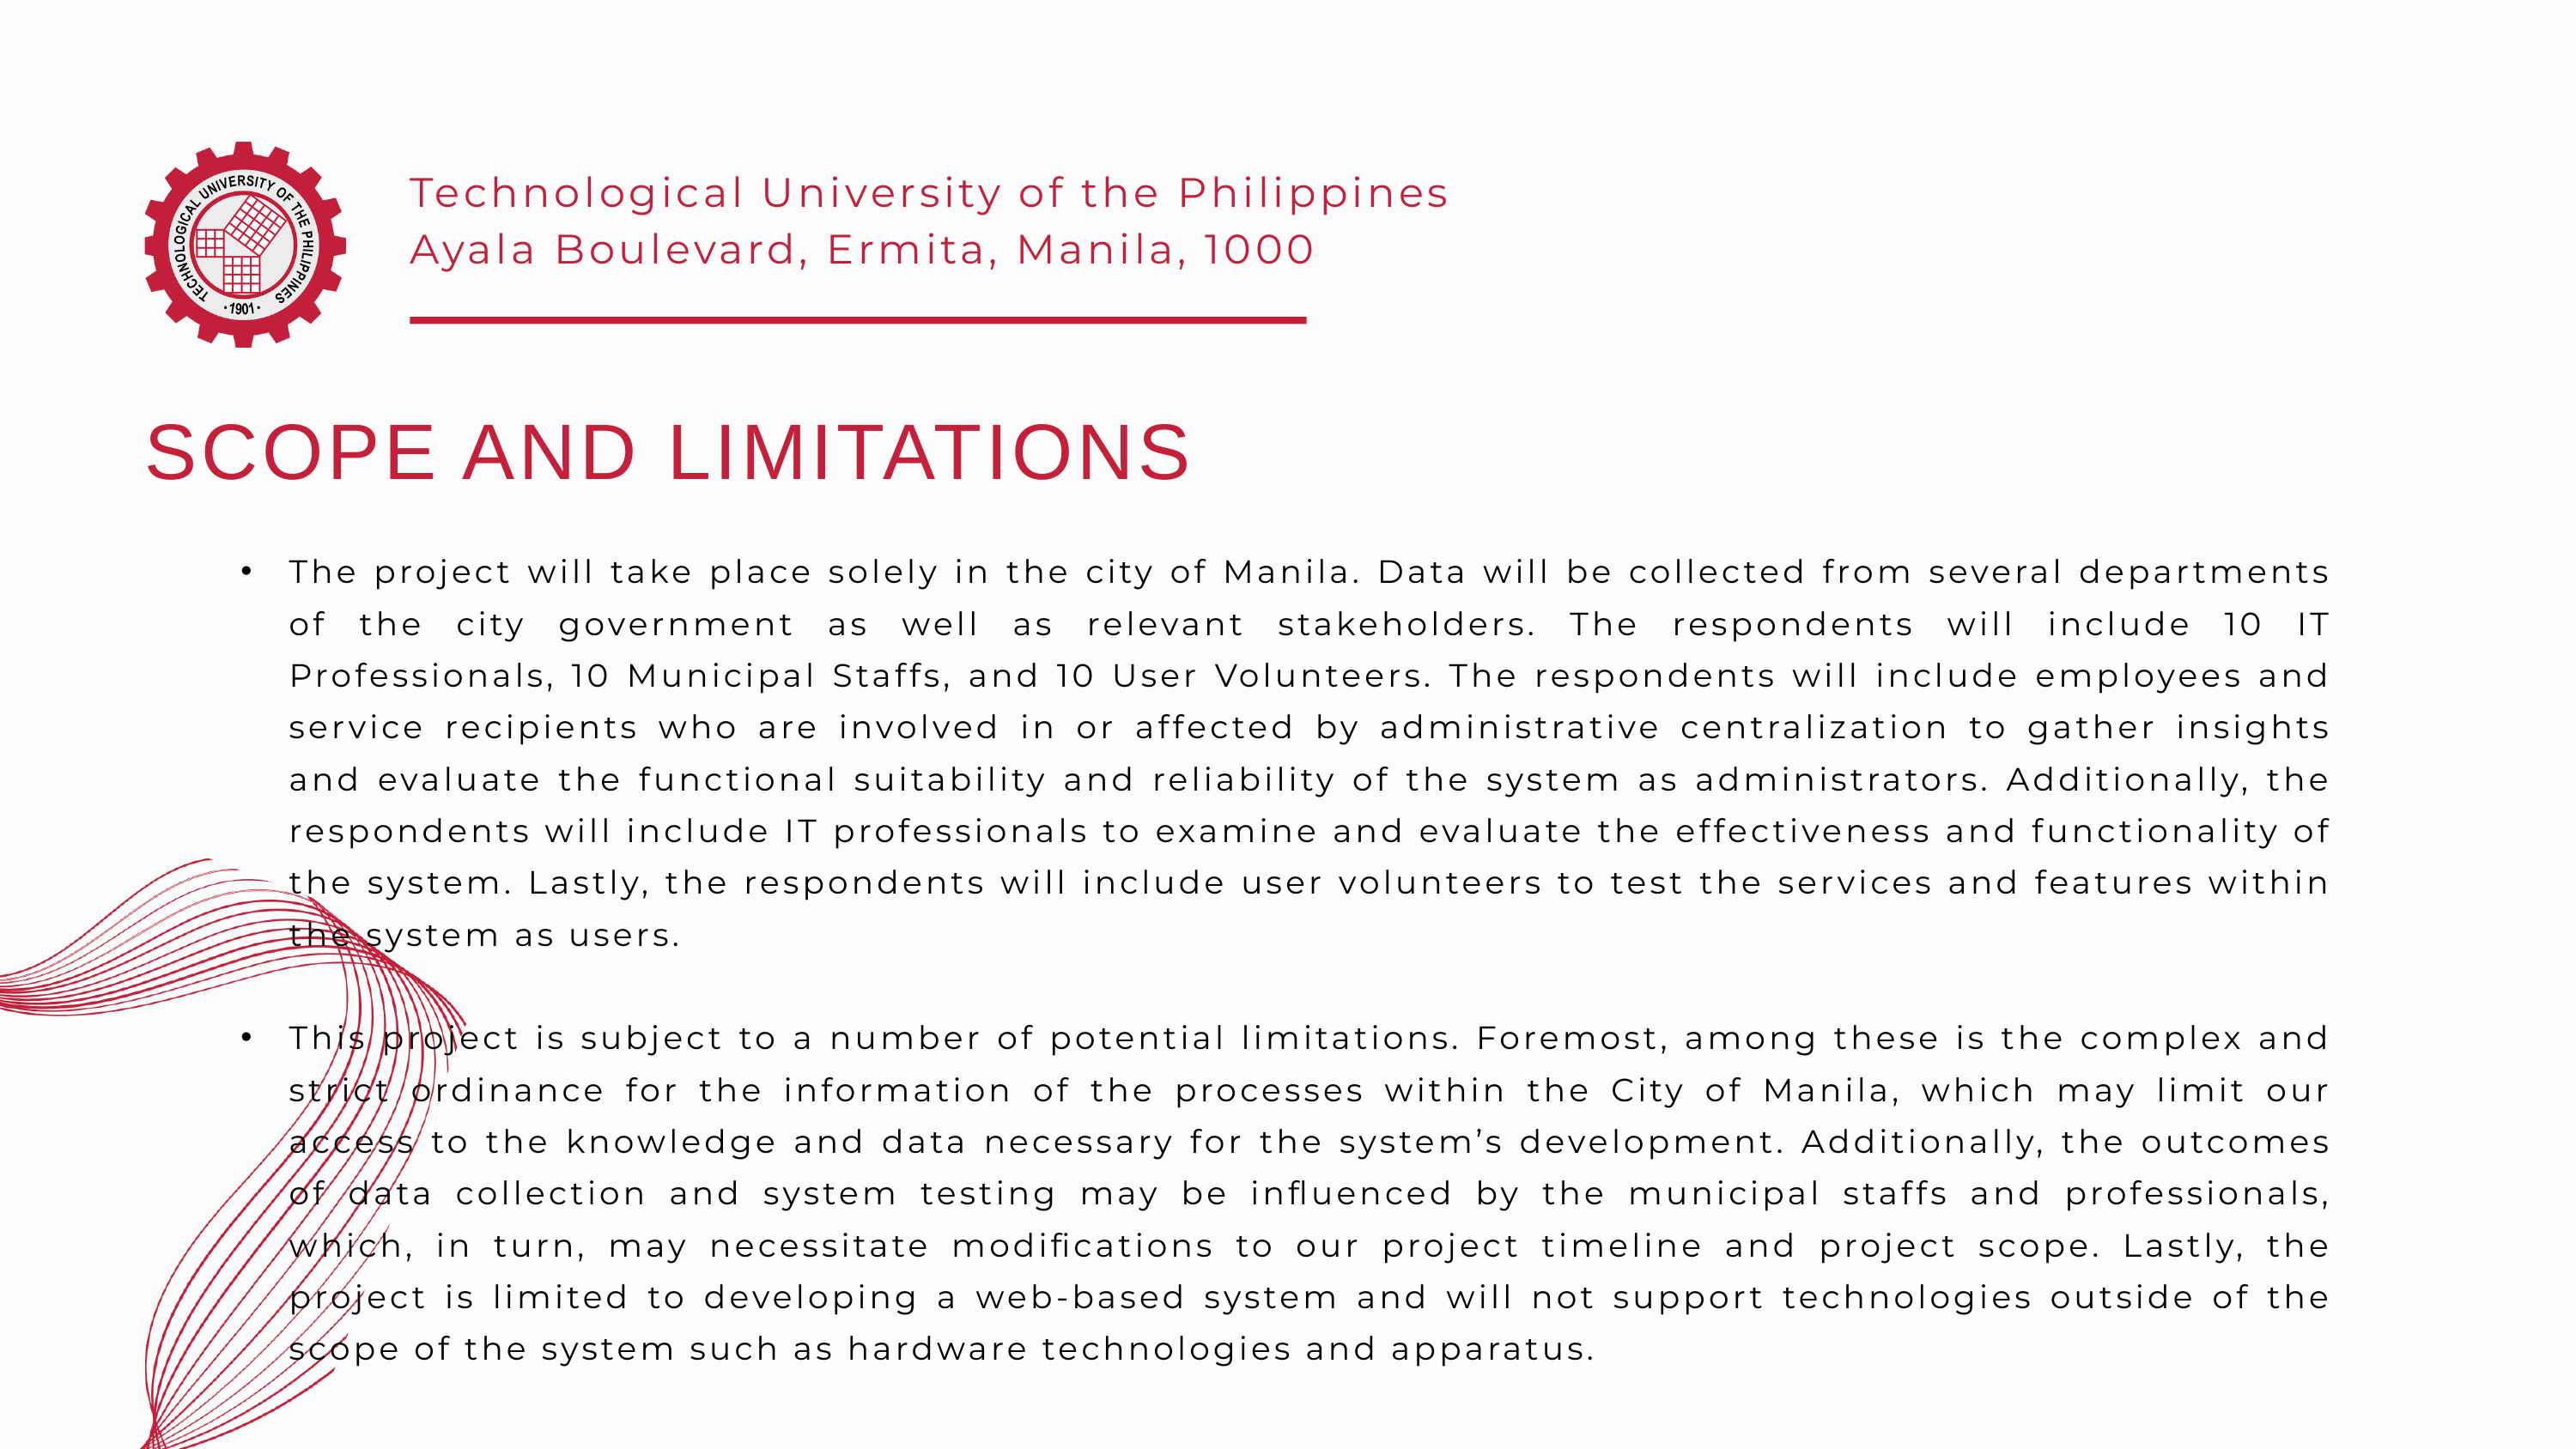

Technological University of the Philippines
Ayala Boulevard, Ermita, Manila, 1000

SCOPE AND LIMITATIONS
The project will take place solely in the city of Manila. Data will be collected from several departments of the city government as well as relevant stakeholders. The respondents will include 10 IT Professionals, 10 Municipal Staffs, and 10 User Volunteers. The respondents will include employees and service recipients who are involved in or affected by administrative centralization to gather insights and evaluate the functional suitability and reliability of the system as administrators. Additionally, the respondents will include IT professionals to examine and evaluate the effectiveness and functionality of the system. Lastly, the respondents will include user volunteers to test the services and features within the system as users.

This project is subject to a number of potential limitations. Foremost, among these is the complex and strict ordinance for the information of the processes within the City of Manila, which may limit our access to the knowledge and data necessary for the system’s development. Additionally, the outcomes of data collection and system testing may be influenced by the municipal staffs and professionals, which, in turn, may necessitate modifications to our project timeline and project scope. Lastly, the project is limited to developing a web-based system and will not support technologies outside of the scope of the system such as hardware technologies and apparatus.